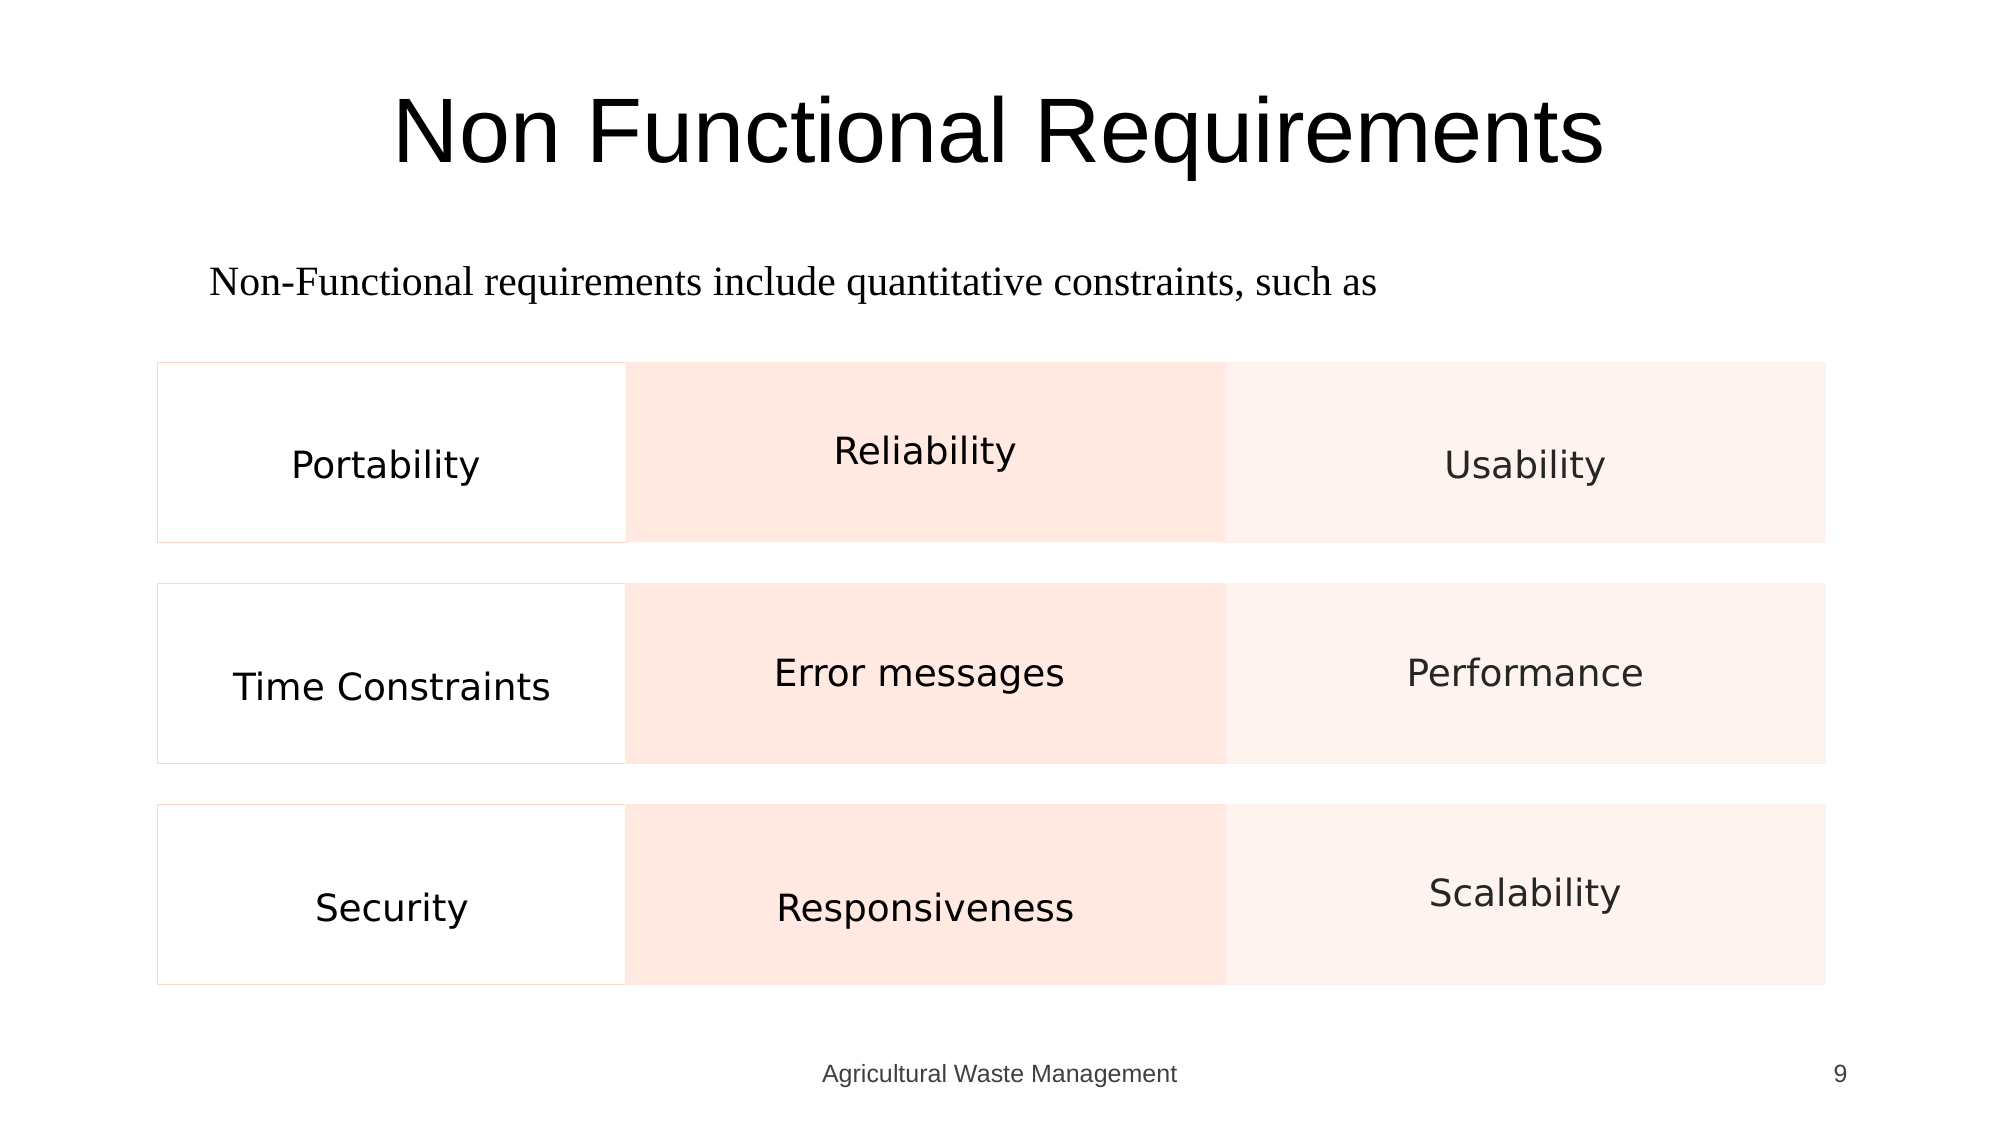

# Non Functional Requirements
Non-Functional requirements include quantitative constraints, such as
Portability
Reliability
Usability
Time Constraints
Error messages
Performance
Security
Responsiveness
Scalability
Agricultural Waste Management
9